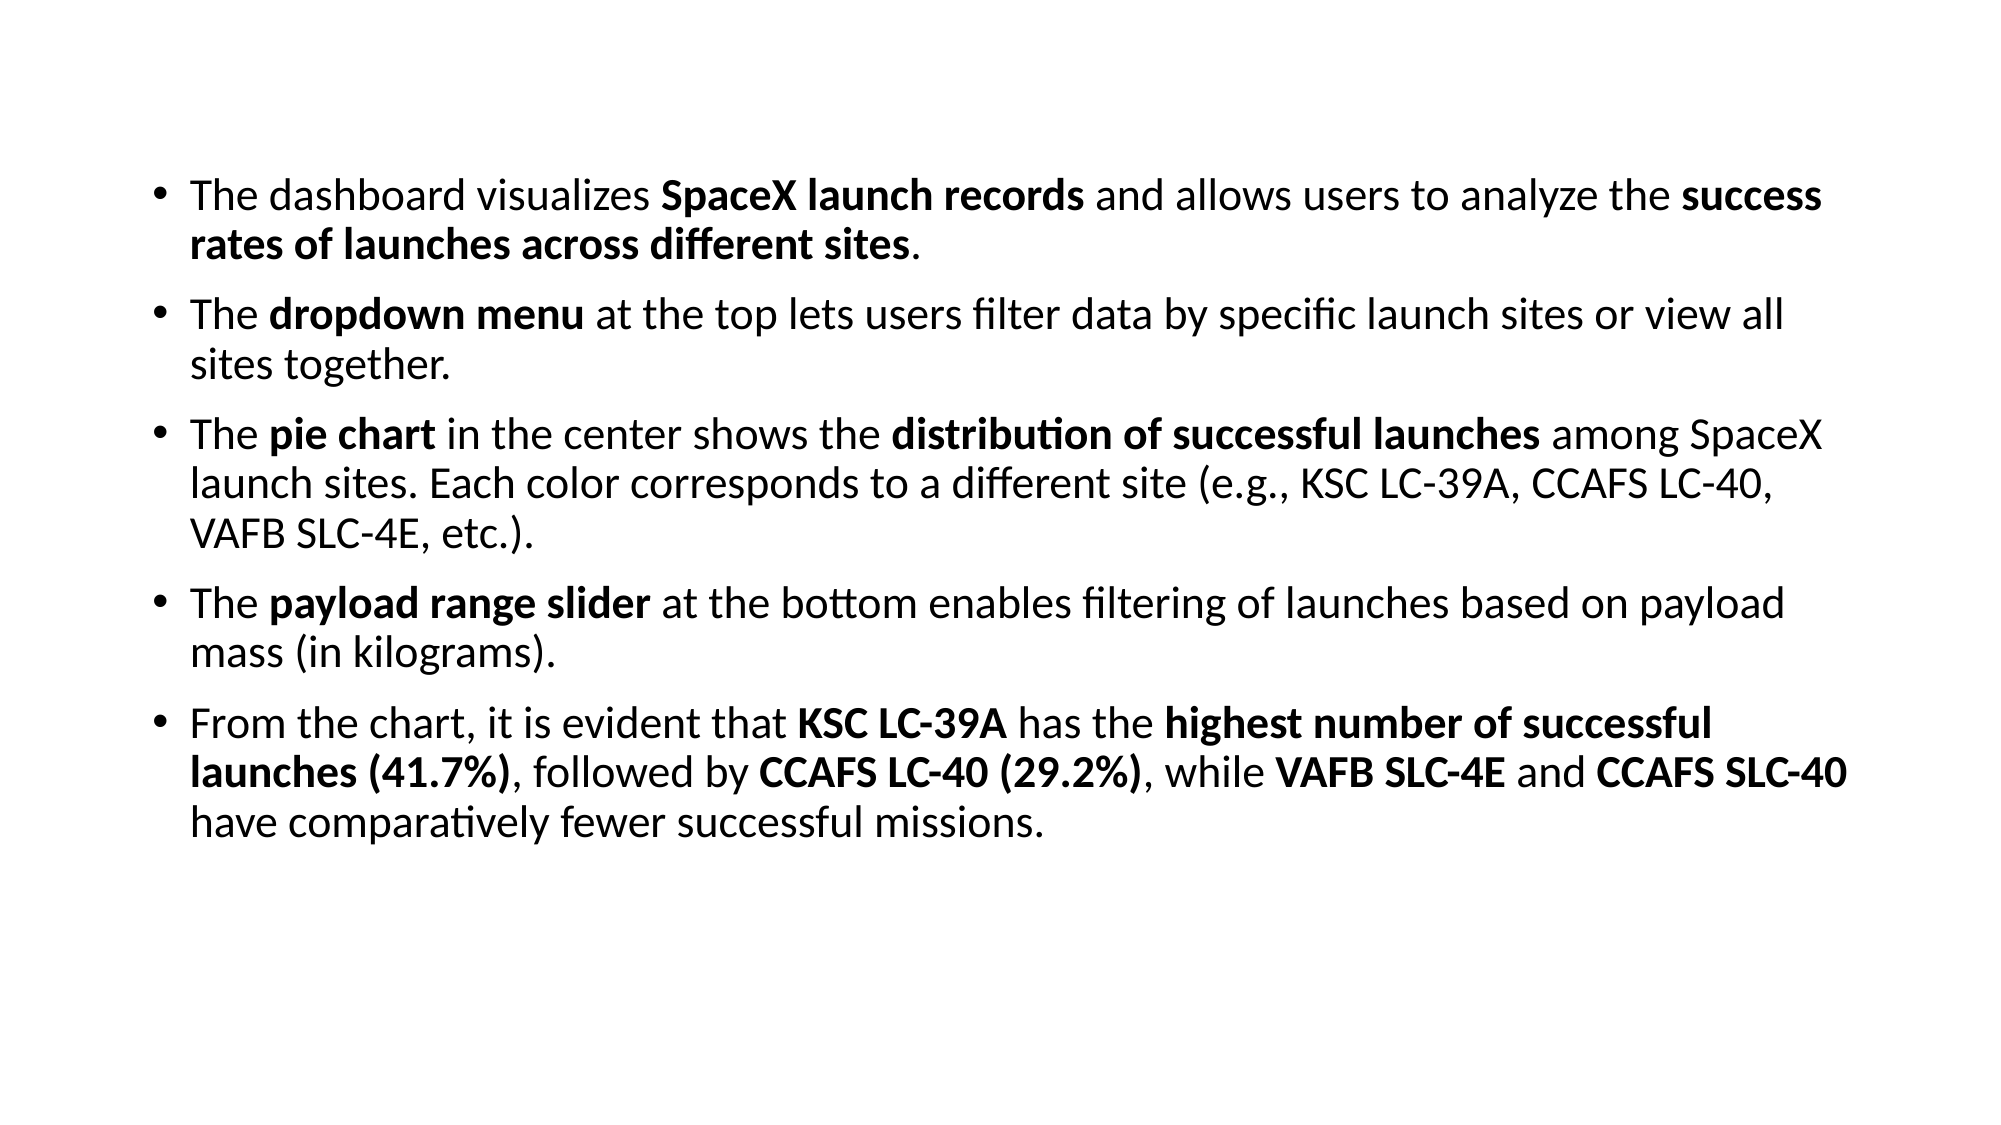

The dashboard visualizes SpaceX launch records and allows users to analyze the success rates of launches across different sites.
The dropdown menu at the top lets users filter data by specific launch sites or view all sites together.
The pie chart in the center shows the distribution of successful launches among SpaceX launch sites. Each color corresponds to a different site (e.g., KSC LC-39A, CCAFS LC-40, VAFB SLC-4E, etc.).
The payload range slider at the bottom enables filtering of launches based on payload mass (in kilograms).
From the chart, it is evident that KSC LC-39A has the highest number of successful launches (41.7%), followed by CCAFS LC-40 (29.2%), while VAFB SLC-4E and CCAFS SLC-40 have comparatively fewer successful missions.